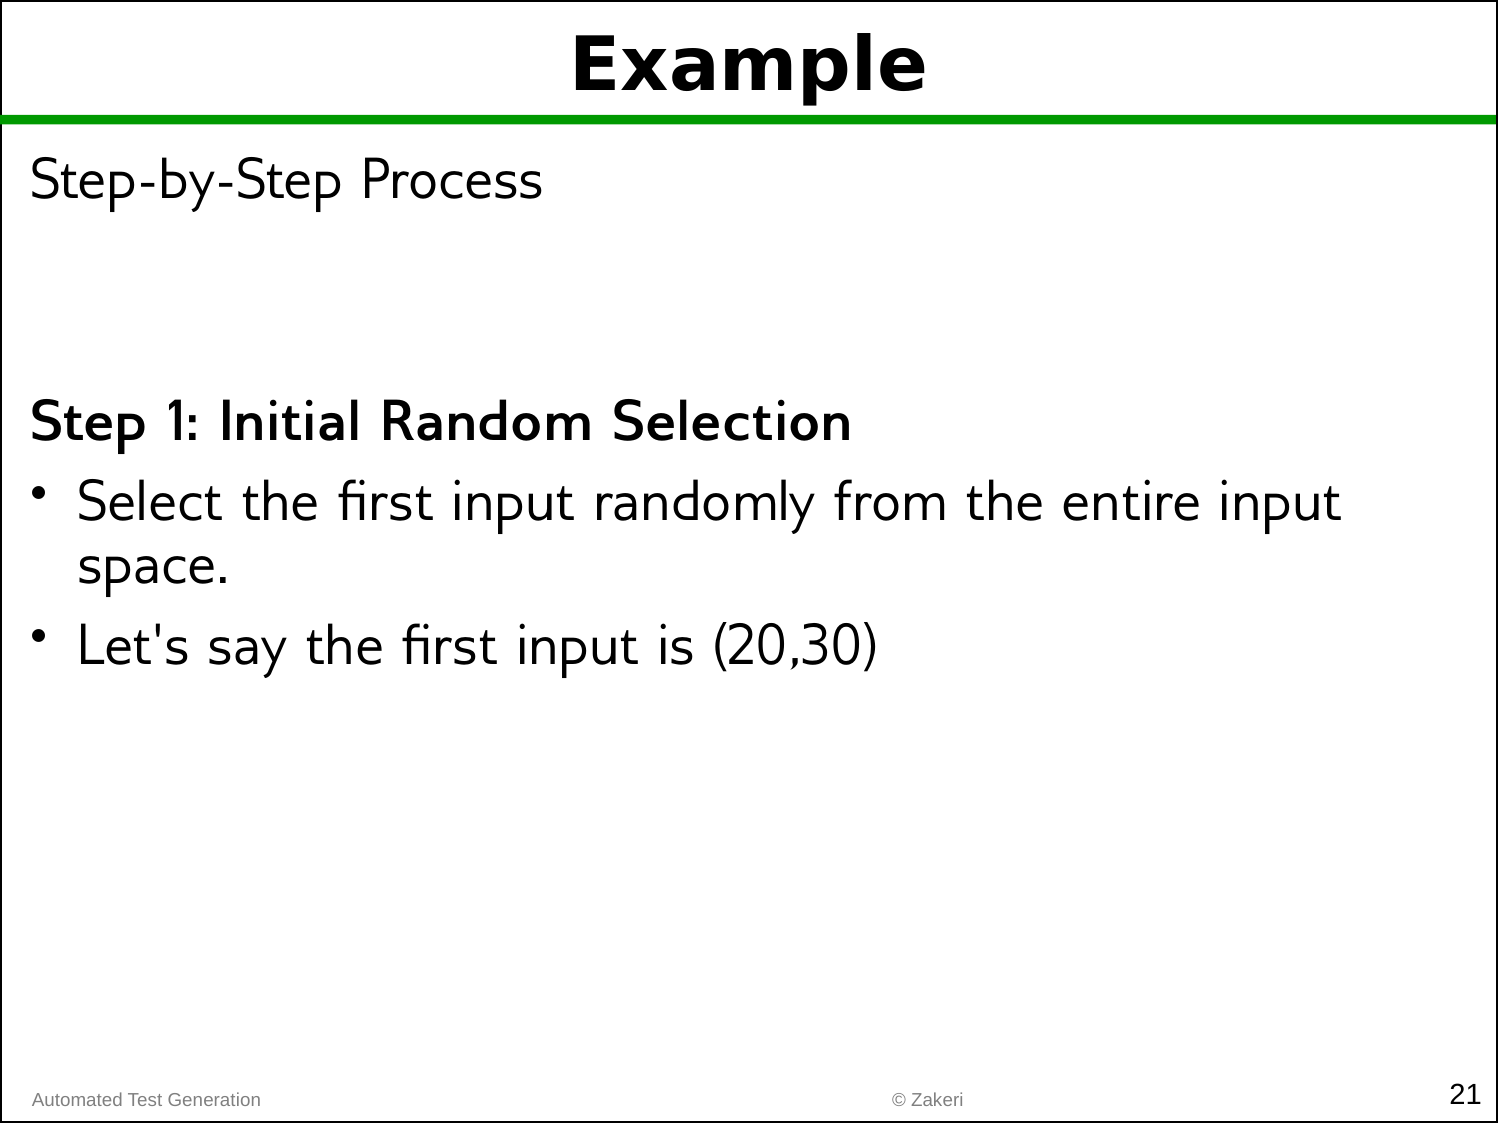

# Example
Step-by-Step Process

Step 1: Initial Random Selection
Select the first input randomly from the entire input space.
Let's say the first input is (20,30)
21
© Zakeri
Automated Test Generation